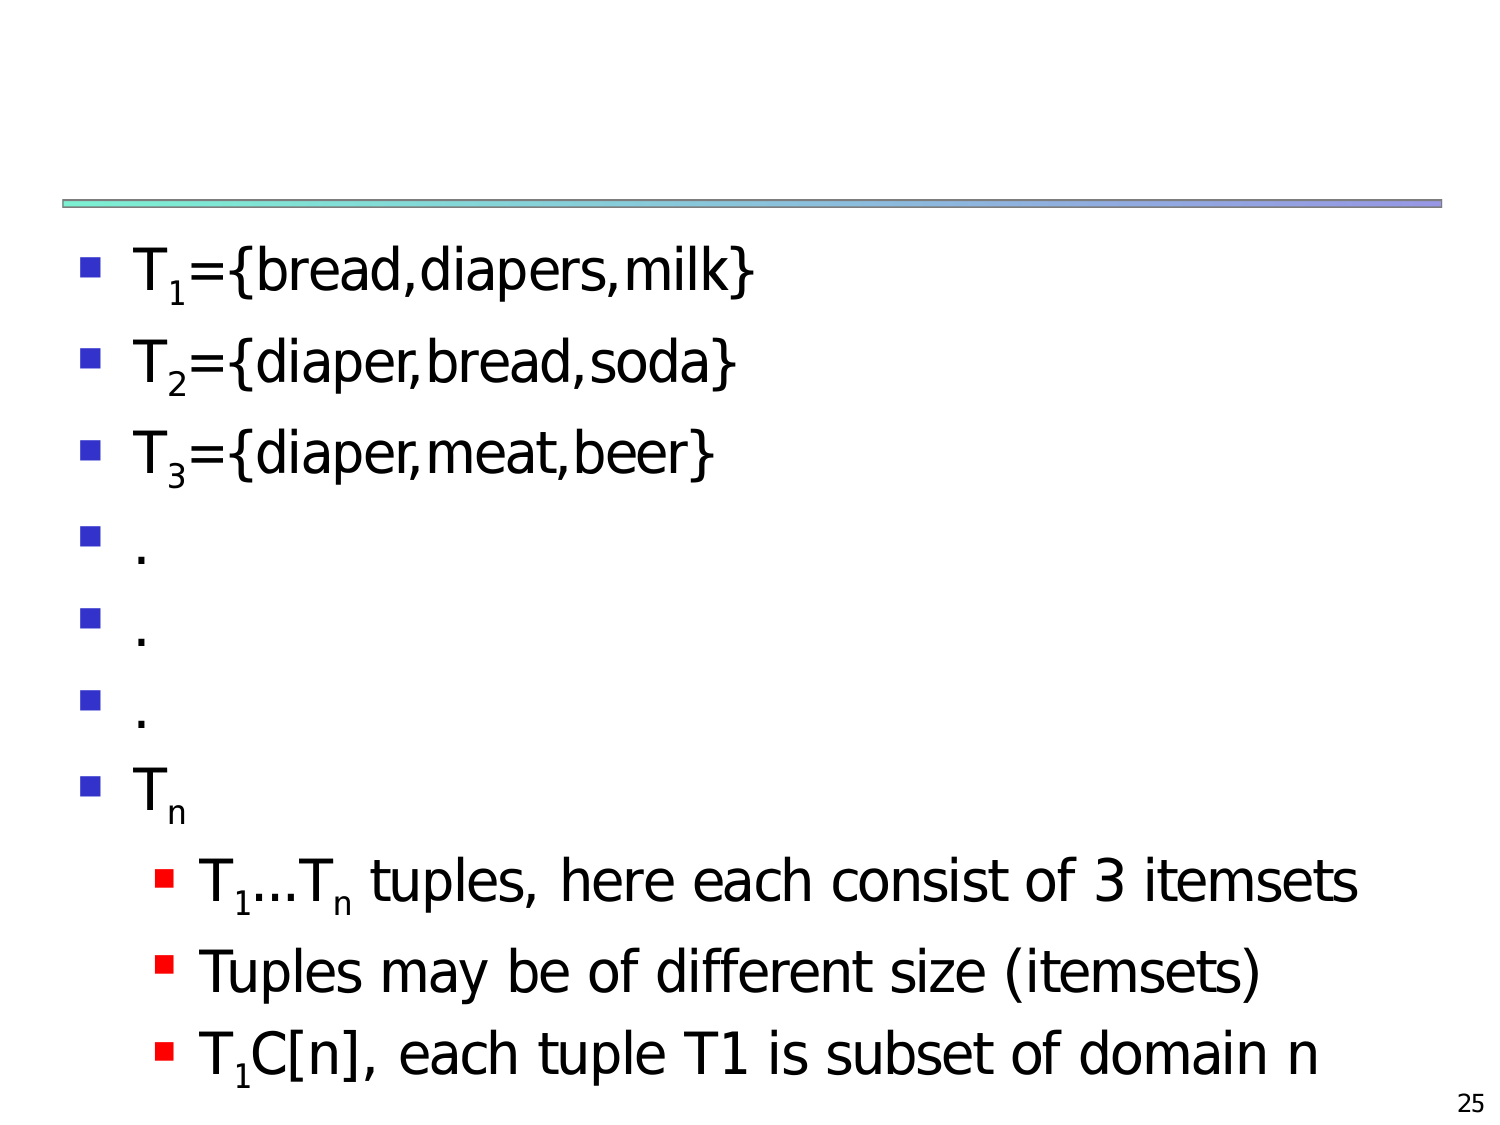

#
T1={bread,diapers,milk}
T2={diaper,bread,soda}
T3={diaper,meat,beer}
.
.
.
Tn
T1…Tn tuples, here each consist of 3 itemsets
Tuples may be of different size (itemsets)
T1C[n], each tuple T1 is subset of domain n
25